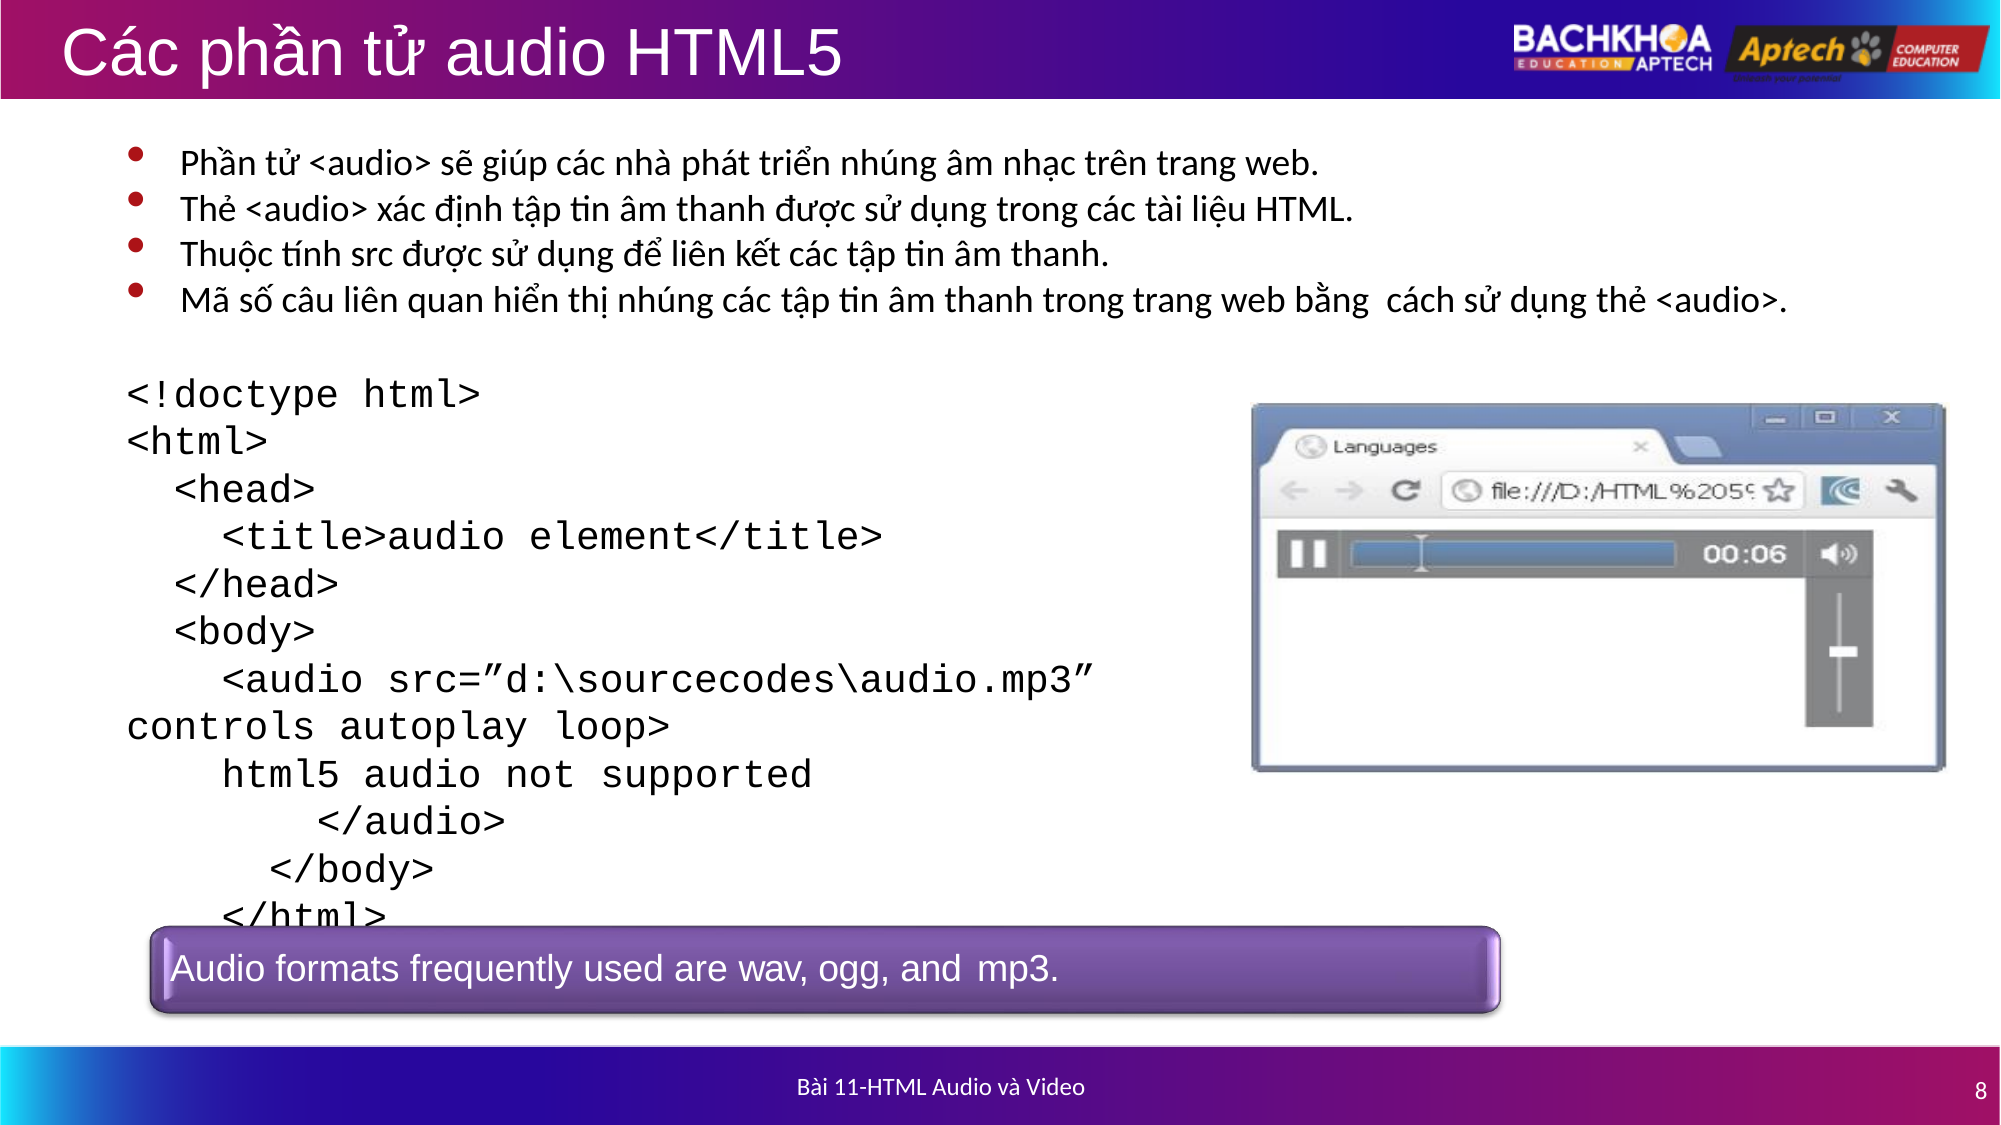

# Các phần tử audio HTML5

Phần tử <audio> sẽ giúp các nhà phát triển nhúng âm nhạc trên trang web.
Thẻ <audio> xác định tập tin âm thanh được sử dụng trong các tài liệu HTML.
Thuộc tính src được sử dụng để liên kết các tập tin âm thanh.
Mã số câu liên quan hiển thị nhúng các tập tin âm thanh trong trang web bằng  cách sử dụng thẻ <audio>.

<!doctype html>
<html>
<head>
<title>audio element</title>
</head>
<body>
<audio src=”d:\sourcecodes\audio.mp3”  controls autoplay loop>
html5 audio not supported
</audio>
</body>
</html>

Audio formats frequently used are wav, ogg, and mp3.
Bài 11-HTML Audio và Video
8